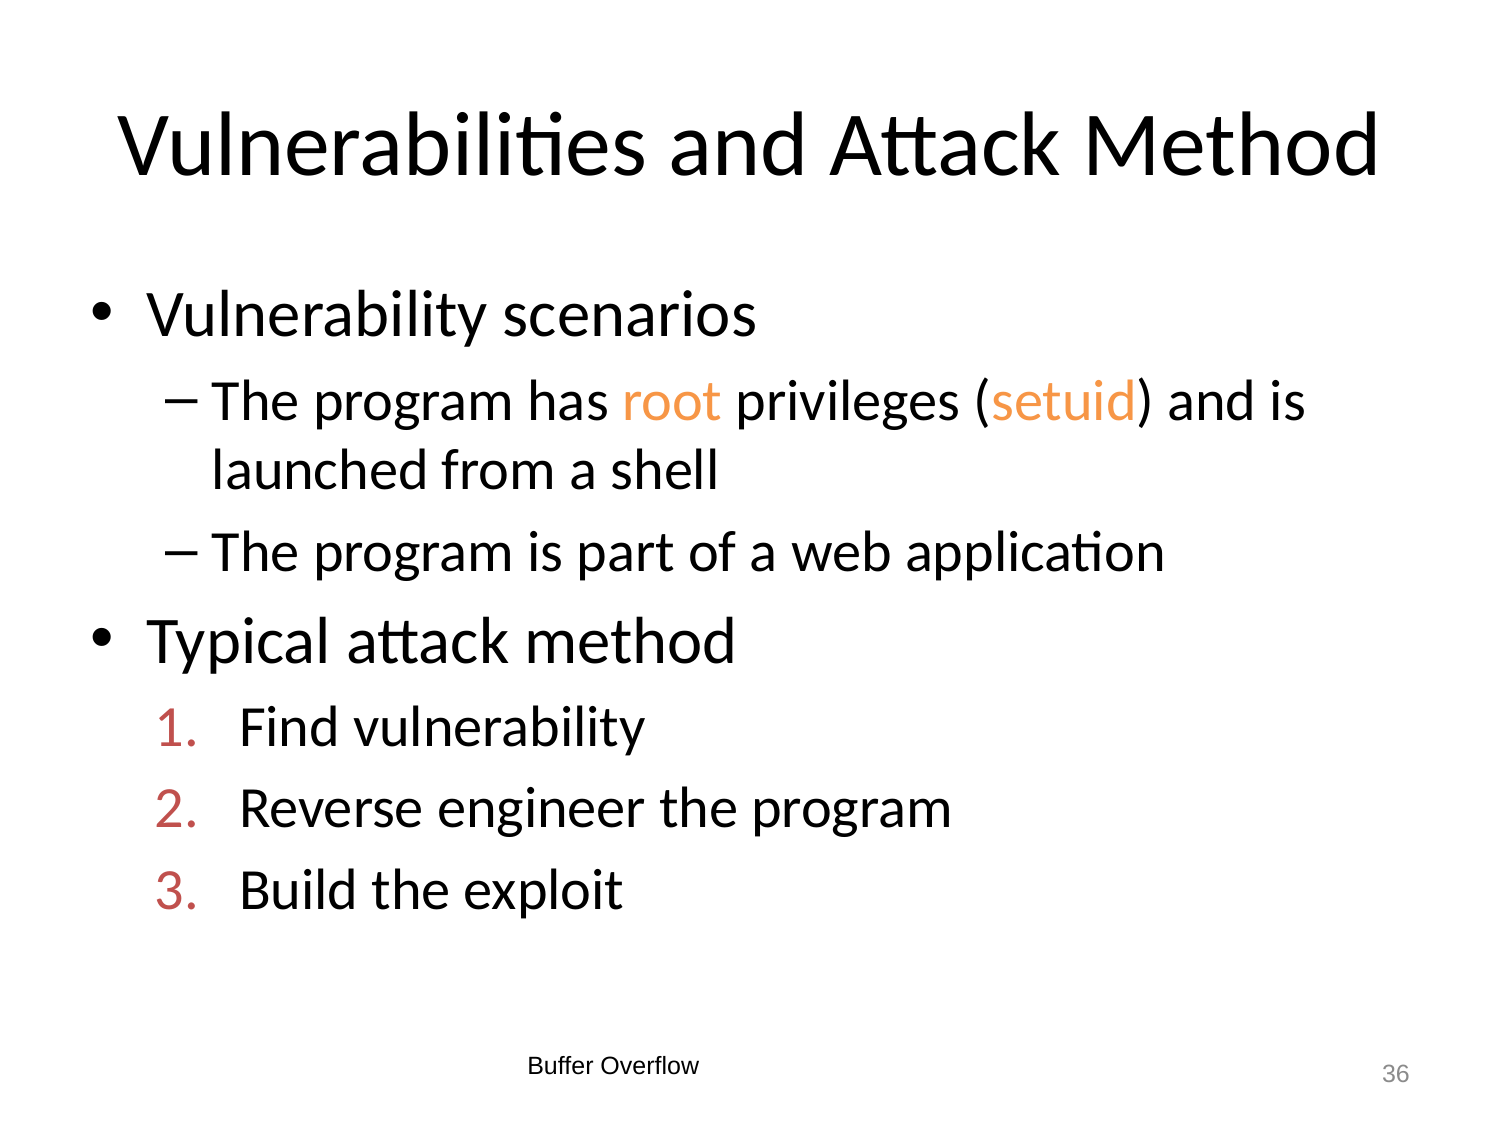

# Vulnerabilities and Attack Method
Vulnerability scenarios
The program has root privileges (setuid) and is launched from a shell
The program is part of a web application
Typical attack method
Find vulnerability
Reverse engineer the program
Build the exploit

Buffer Overflow
1/9/2018
36